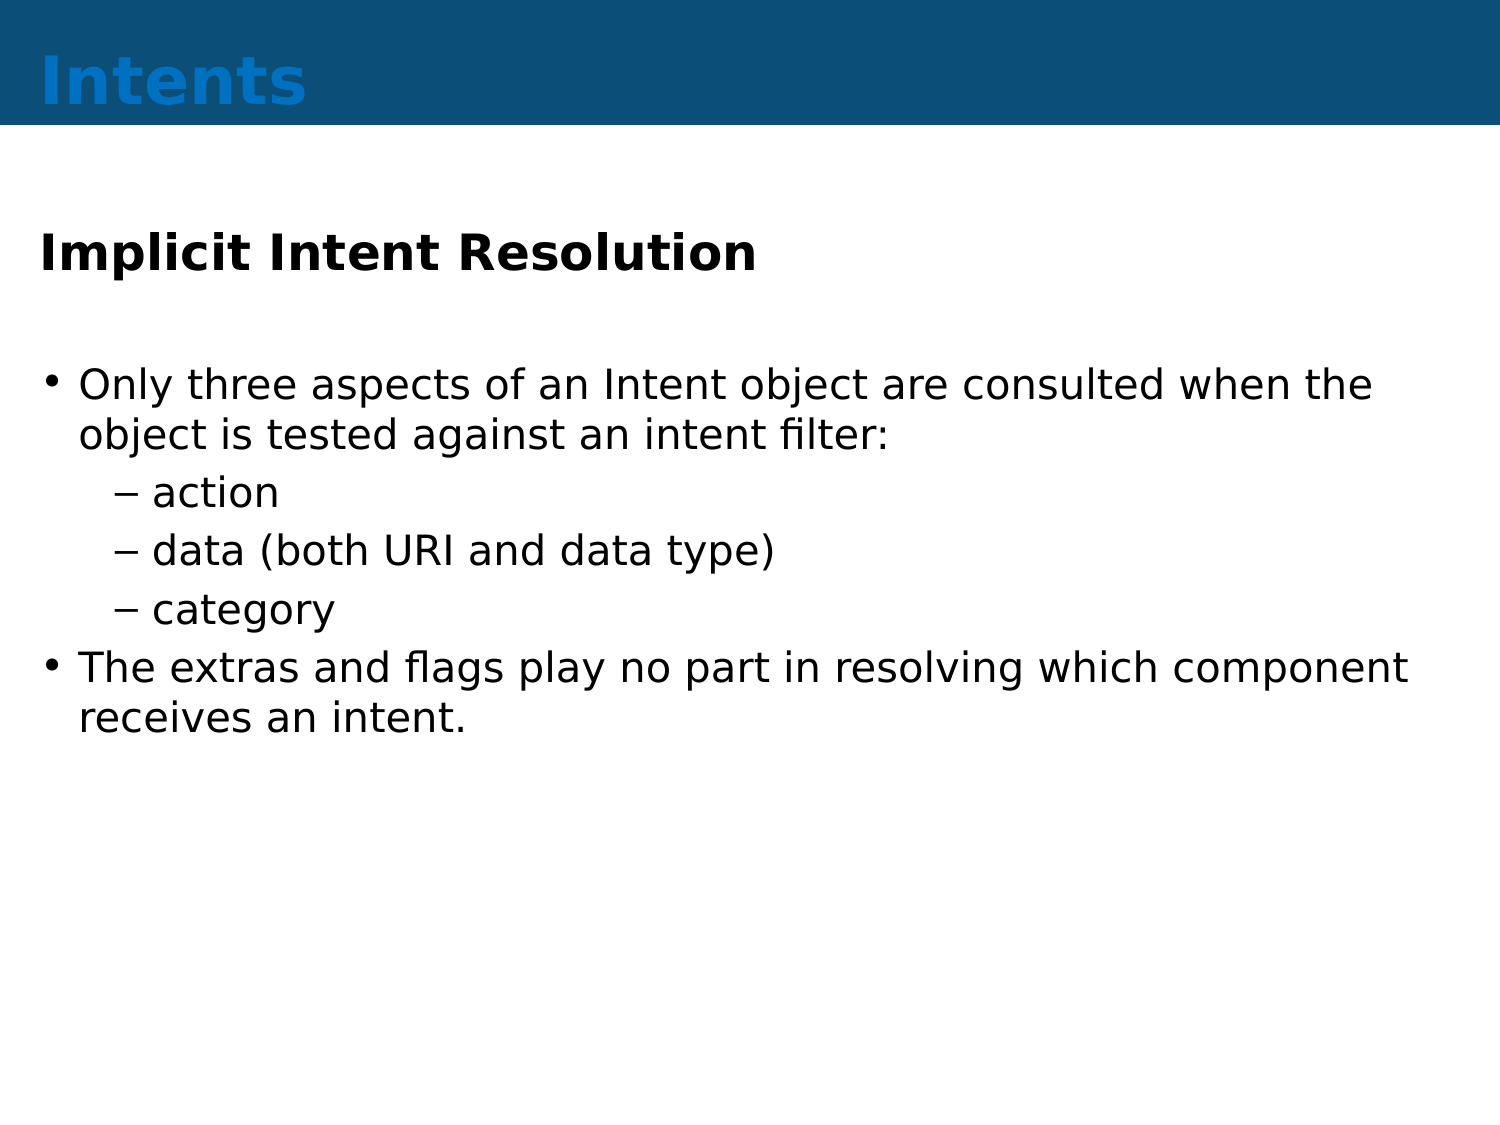

# Intents
Implicit Intent Resolution
Only three aspects of an Intent object are consulted when the object is tested against an intent filter:
action
data (both URI and data type)
category
The extras and flags play no part in resolving which component receives an intent.